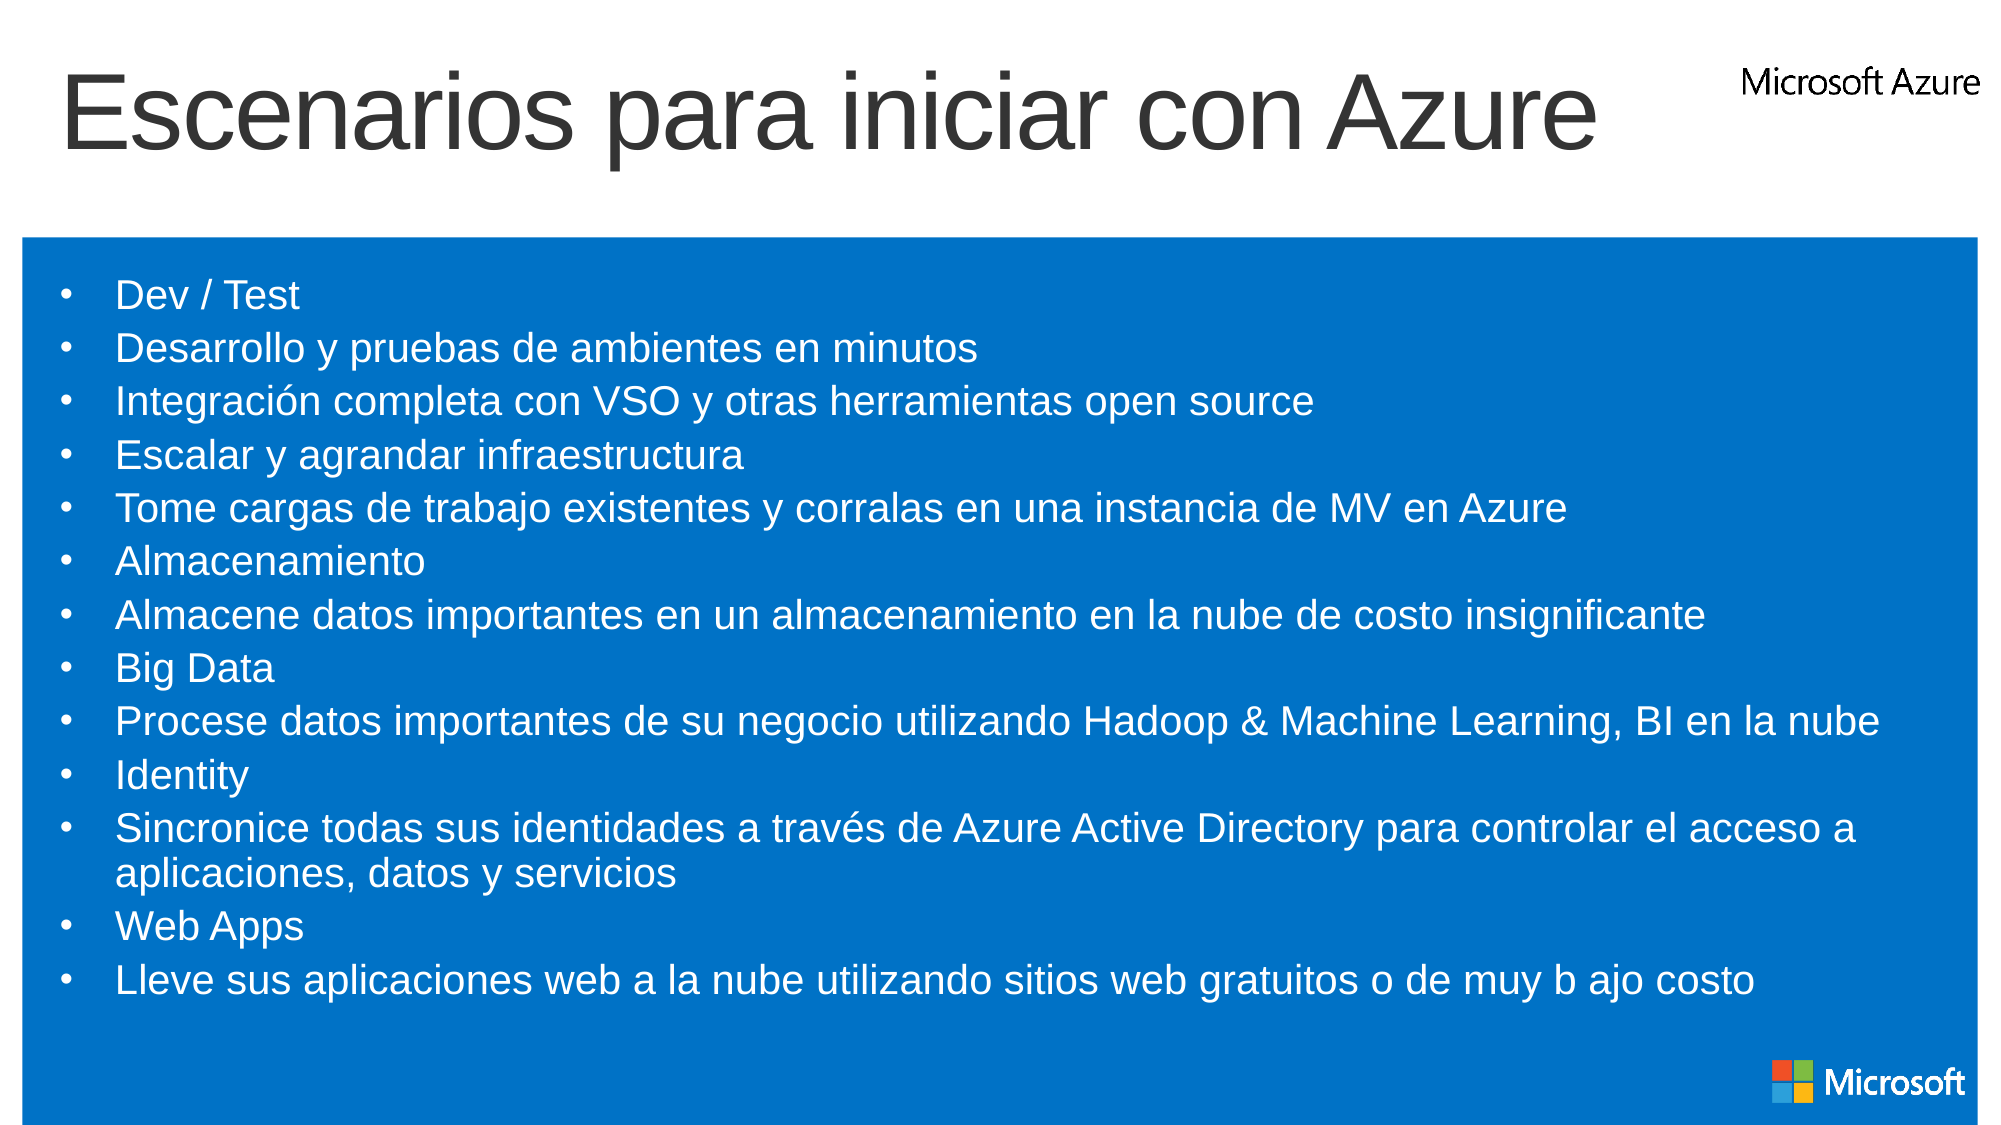

# Escenarios para iniciar con Azure
Dev / Test
Desarrollo y pruebas de ambientes en minutos
Integración completa con VSO y otras herramientas open source
Escalar y agrandar infraestructura
Tome cargas de trabajo existentes y corralas en una instancia de MV en Azure
Almacenamiento
Almacene datos importantes en un almacenamiento en la nube de costo insignificante
Big Data
Procese datos importantes de su negocio utilizando Hadoop & Machine Learning, BI en la nube
Identity
Sincronice todas sus identidades a través de Azure Active Directory para controlar el acceso a aplicaciones, datos y servicios
Web Apps
Lleve sus aplicaciones web a la nube utilizando sitios web gratuitos o de muy b ajo costo